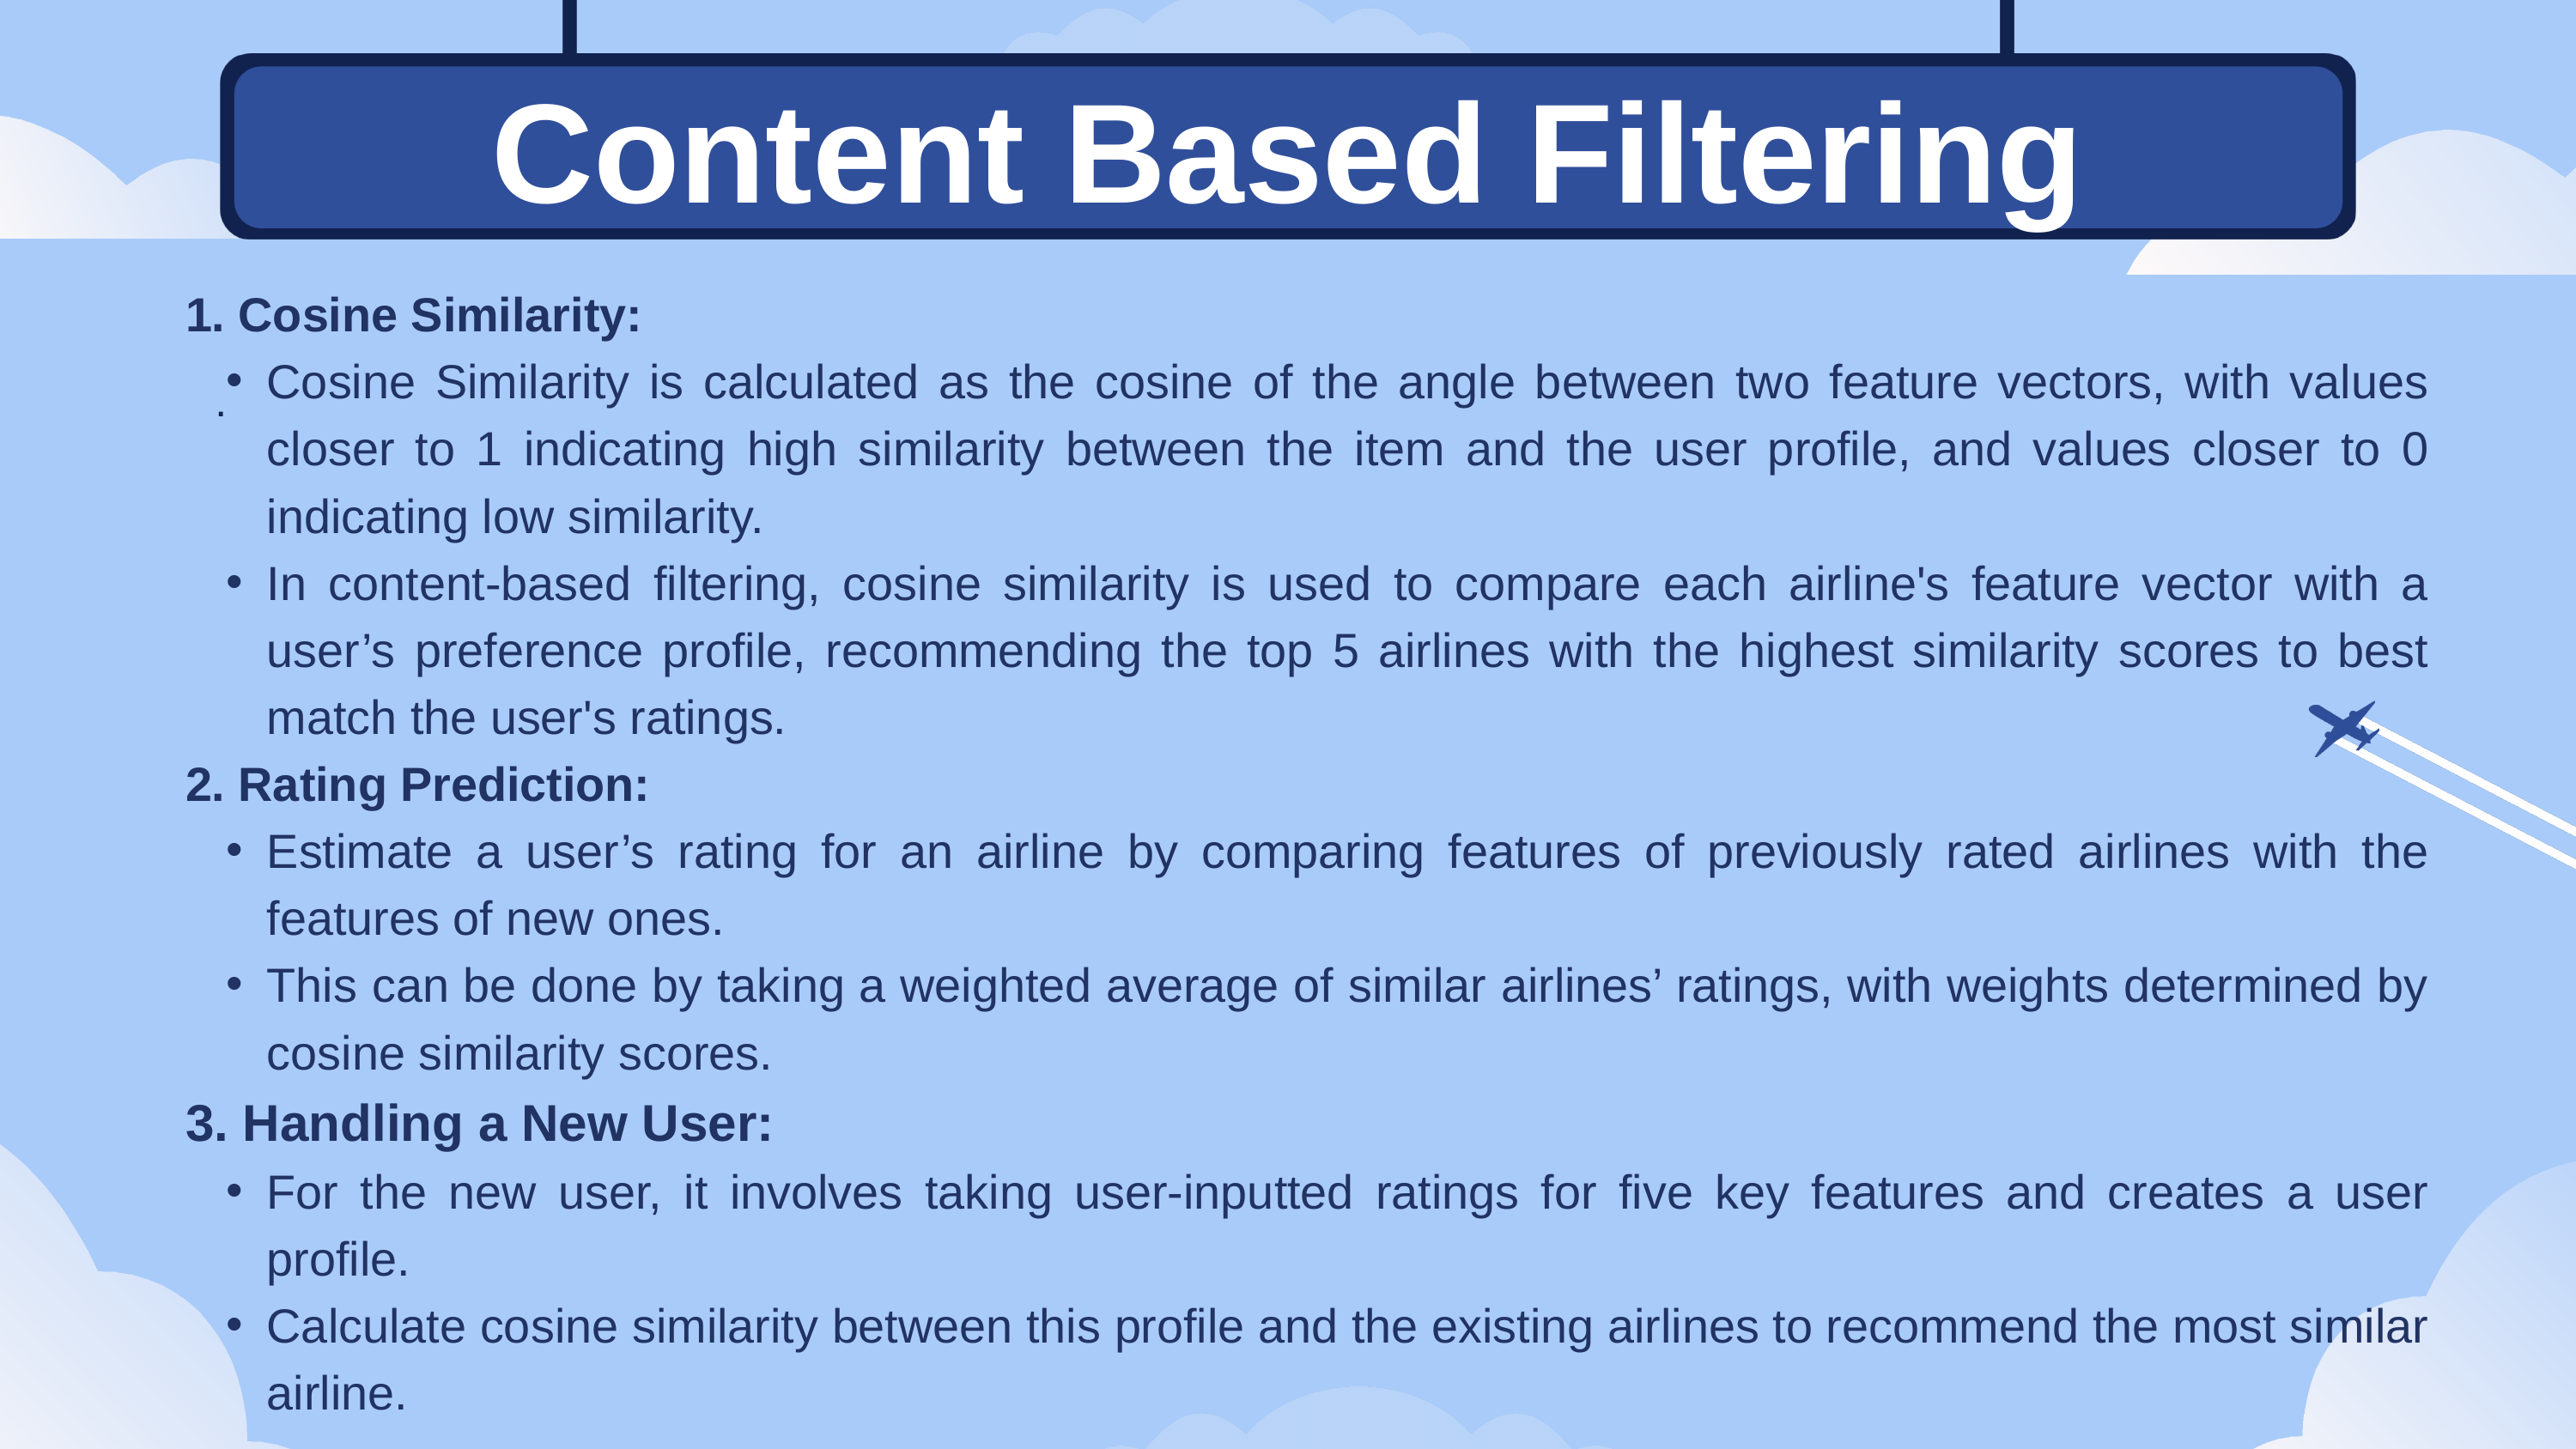

Content Based Filtering

1. Cosine Similarity:
Cosine Similarity is calculated as the cosine of the angle between two feature vectors, with values closer to 1 indicating high similarity between the item and the user profile, and values closer to 0 indicating low similarity.
In content-based filtering, cosine similarity is used to compare each airline's feature vector with a user’s preference profile, recommending the top 5 airlines with the highest similarity scores to best match the user's ratings.
2. Rating Prediction:
Estimate a user’s rating for an airline by comparing features of previously rated airlines with the features of new ones.
This can be done by taking a weighted average of similar airlines’ ratings, with weights determined by cosine similarity scores.
3. Handling a New User:
For the new user, it involves taking user-inputted ratings for five key features and creates a user profile.
Calculate cosine similarity between this profile and the existing airlines to recommend the most similar airline.

.